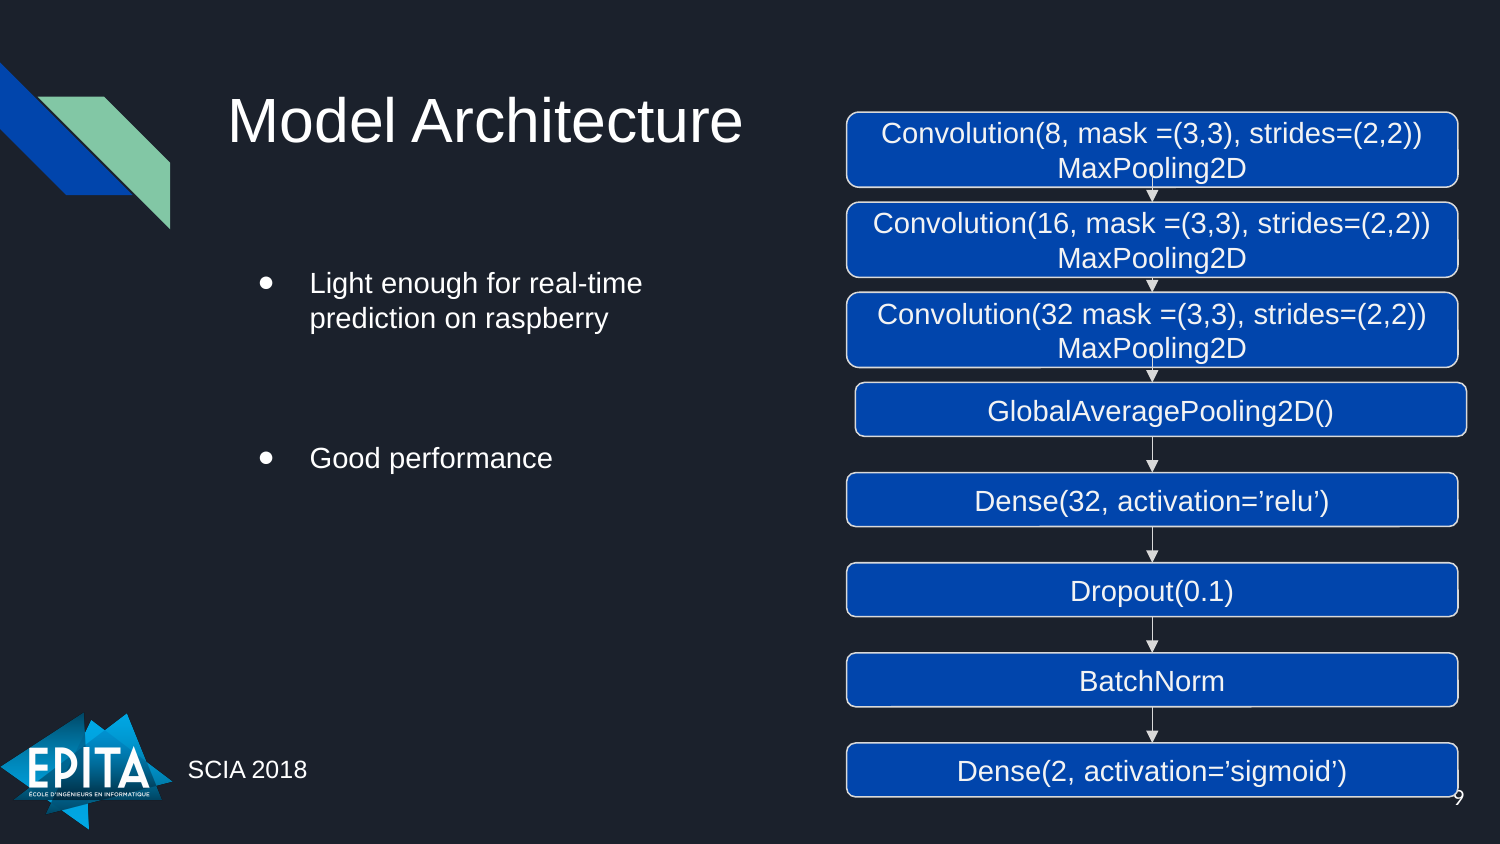

# Model Architecture
Convolution(8, mask =(3,3), strides=(2,2))
MaxPooling2D
Convolution(16, mask =(3,3), strides=(2,2))
MaxPooling2D
Light enough for real-time prediction on raspberry

Good performance
Convolution(32 mask =(3,3), strides=(2,2))
MaxPooling2D
GlobalAveragePooling2D()
Dense(32, activation=’relu’)
Dropout(0.1)
BatchNorm
Dense(2, activation=’sigmoid’)
9